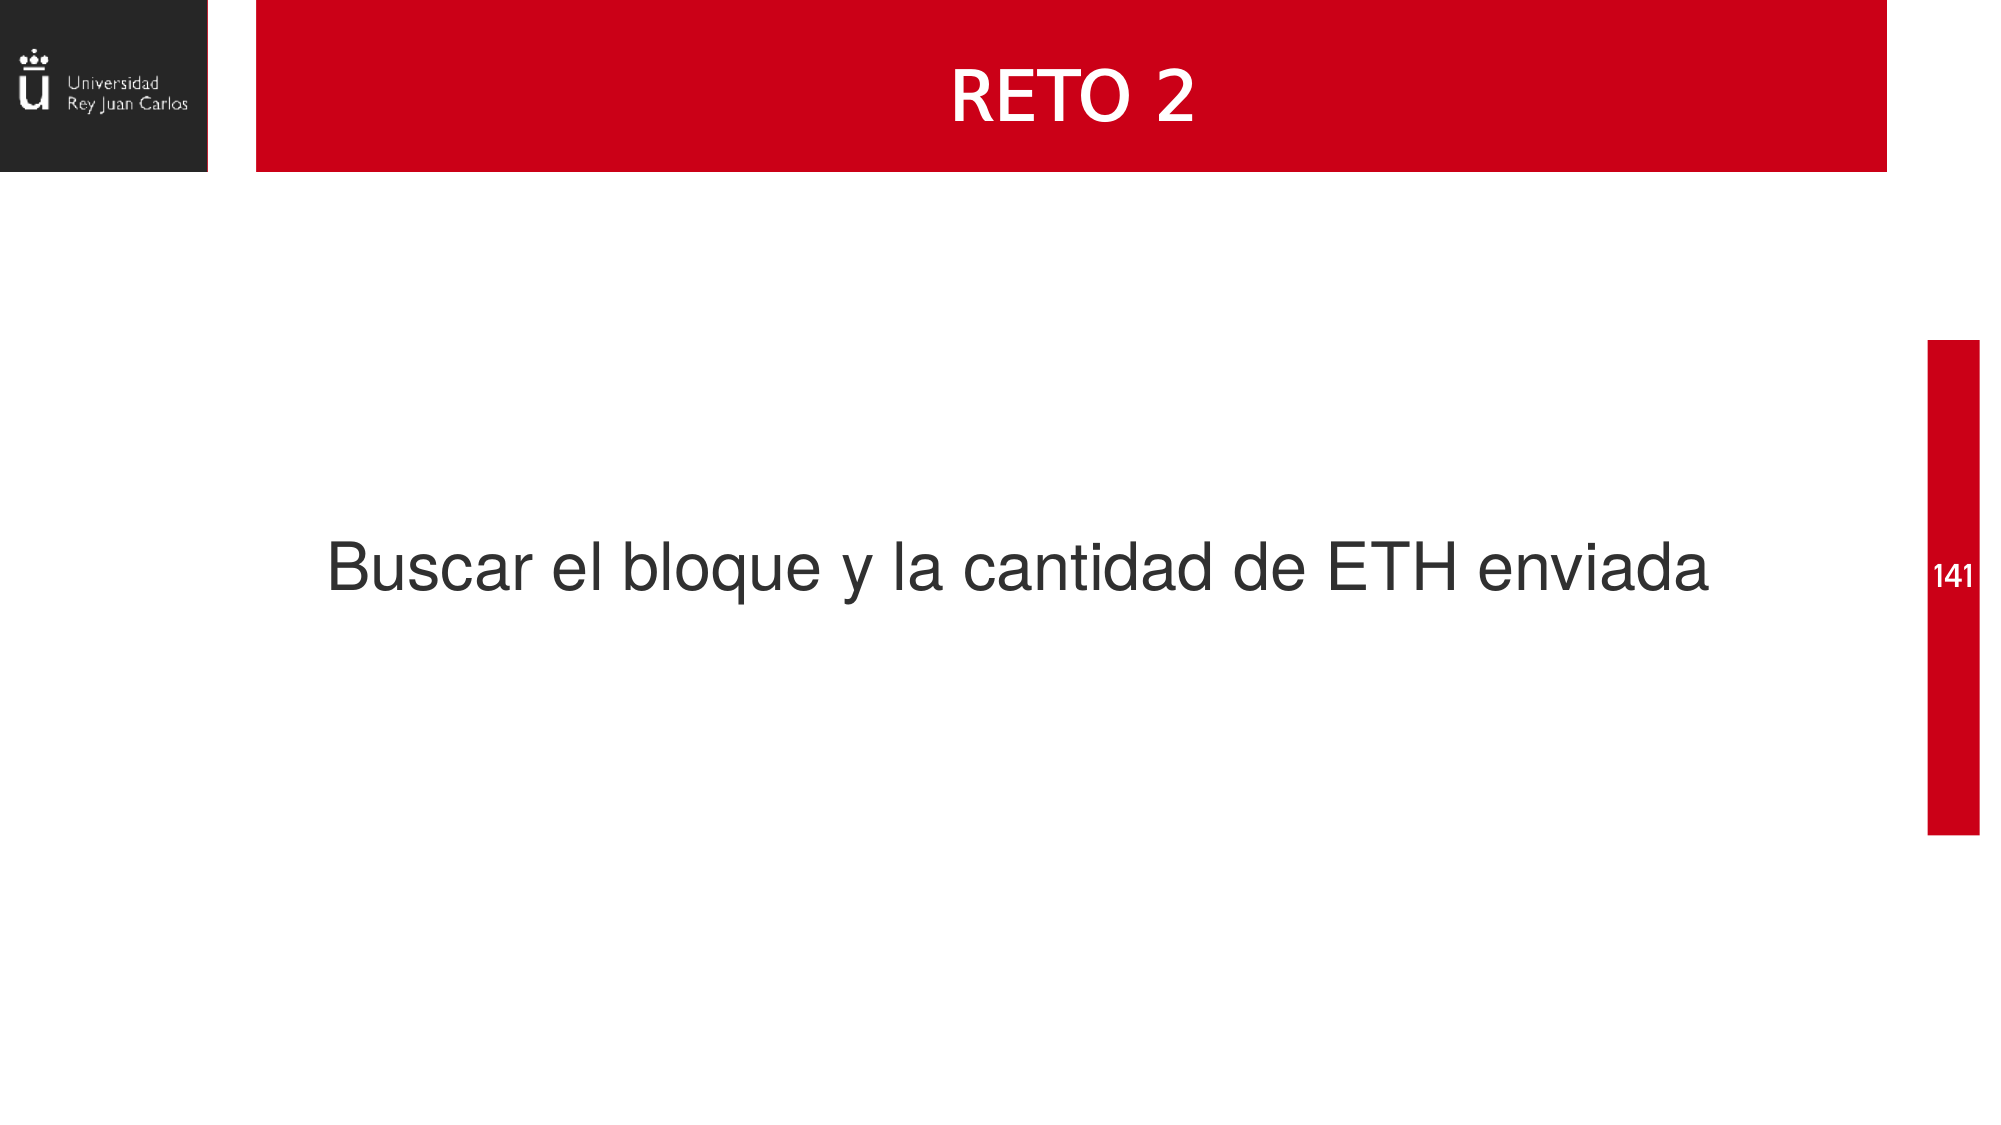

# RETO 2
Buscar el bloque y la cantidad de ETH enviada
141